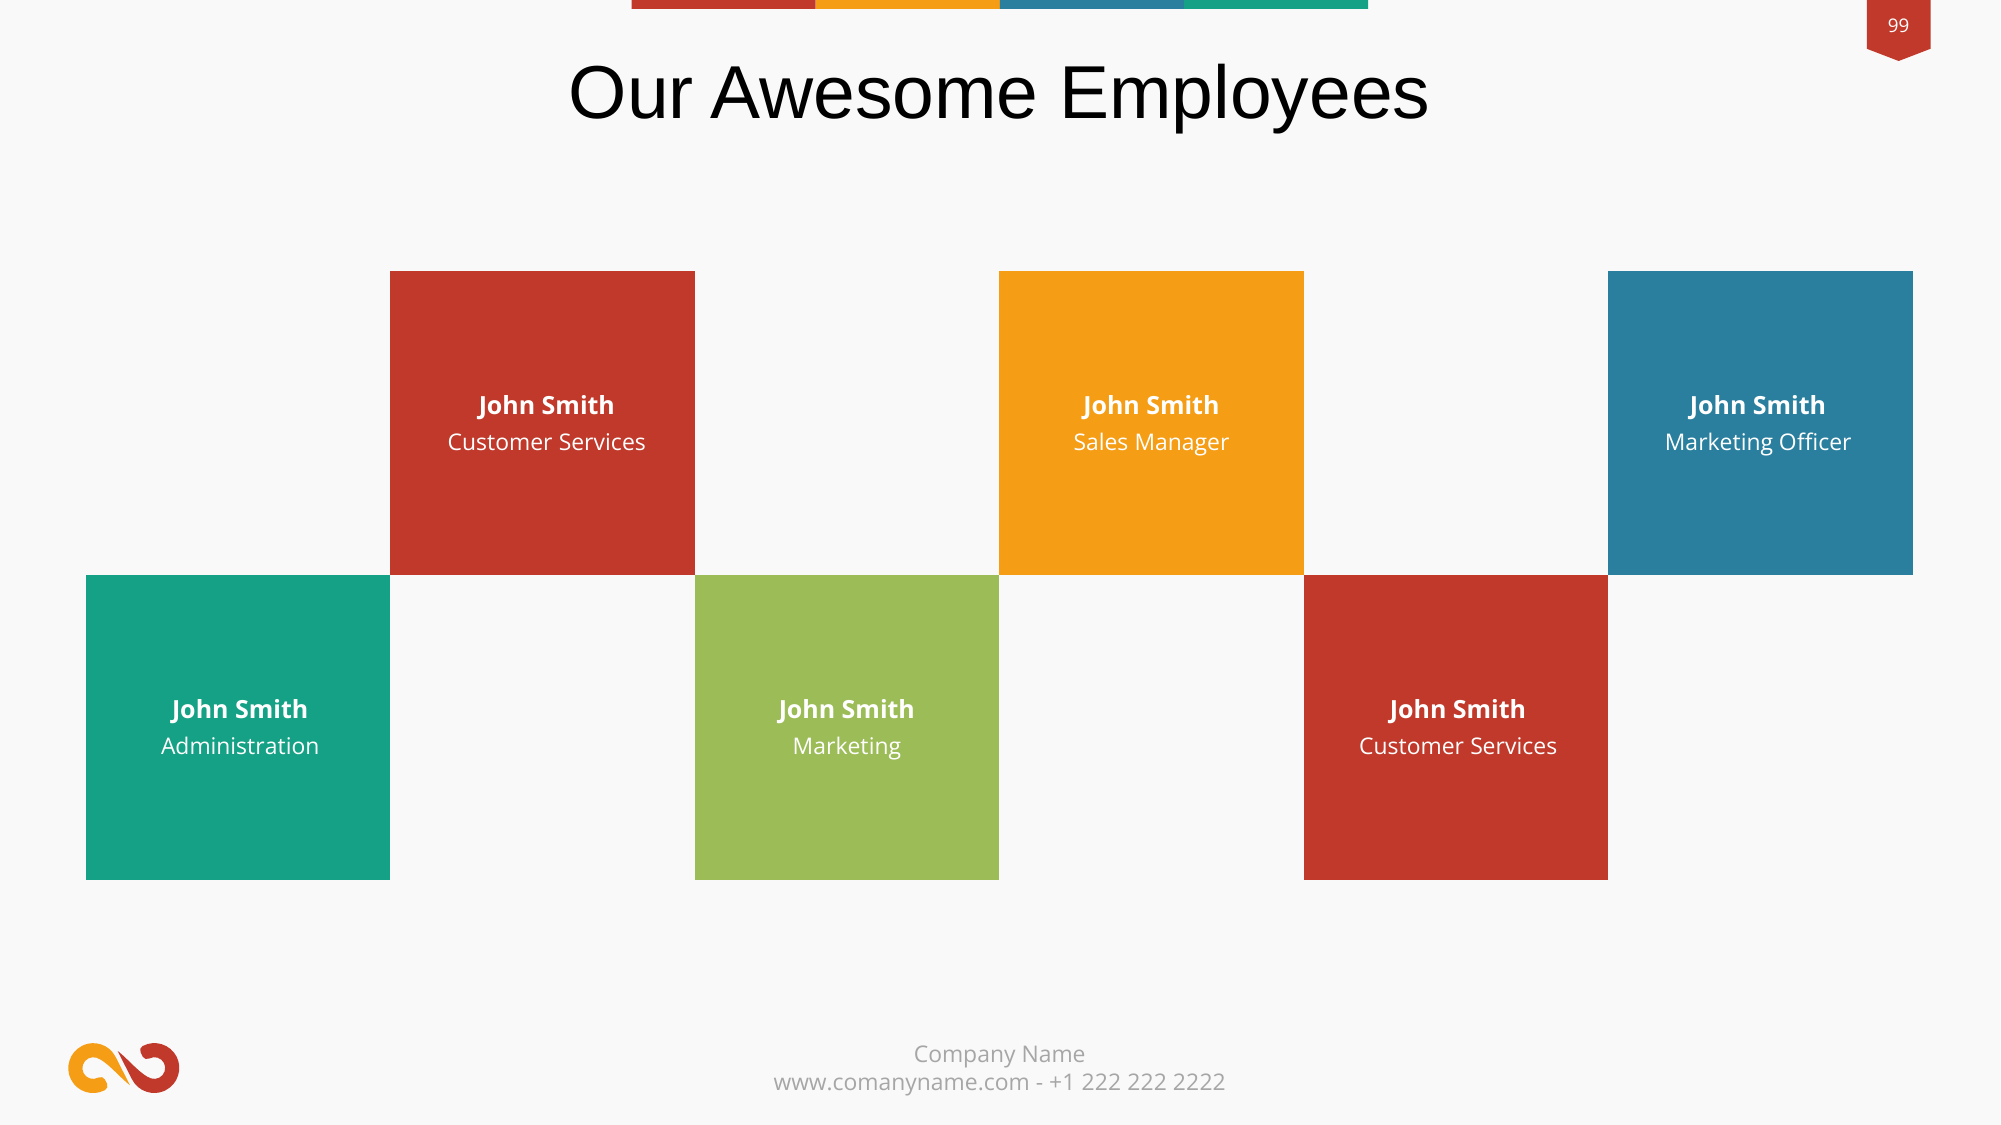

Our Awesome Employees

John Smith
John Smith
John Smith
Customer Services
Sales Manager
Marketing Officer

John Smith
John Smith
John Smith
Administration
Marketing
Customer Services